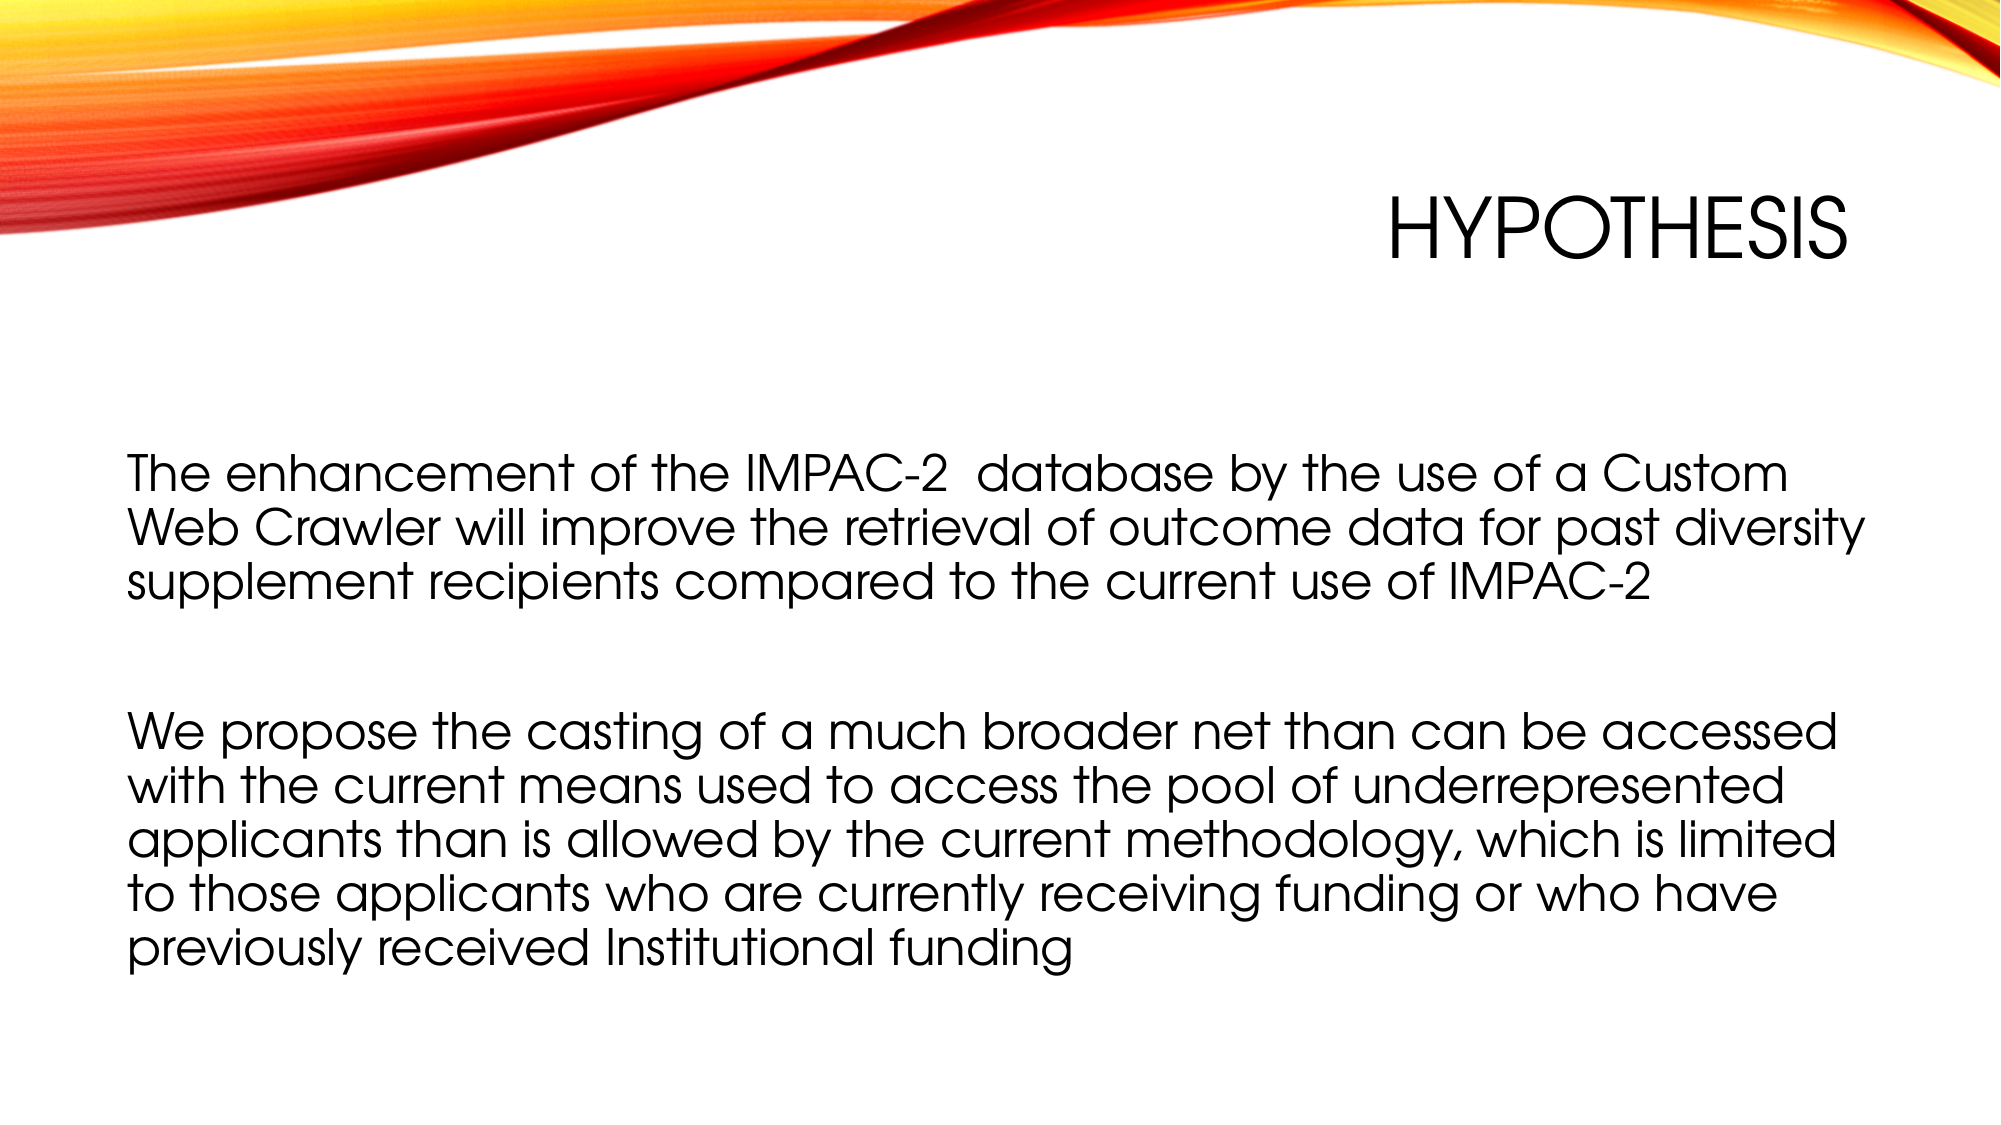

# Hypothesis

The enhancement of the IMPAC-2  database by the use of a Custom Web Crawler will improve the retrieval of outcome data for past diversity supplement recipients compared to the current use of IMPAC-2

We propose the casting of a much broader net than can be accessed with the current means used to access the pool of underrepresented applicants than is allowed by the current methodology, which is limited to those applicants who are currently receiving funding or who have previously received Institutional funding